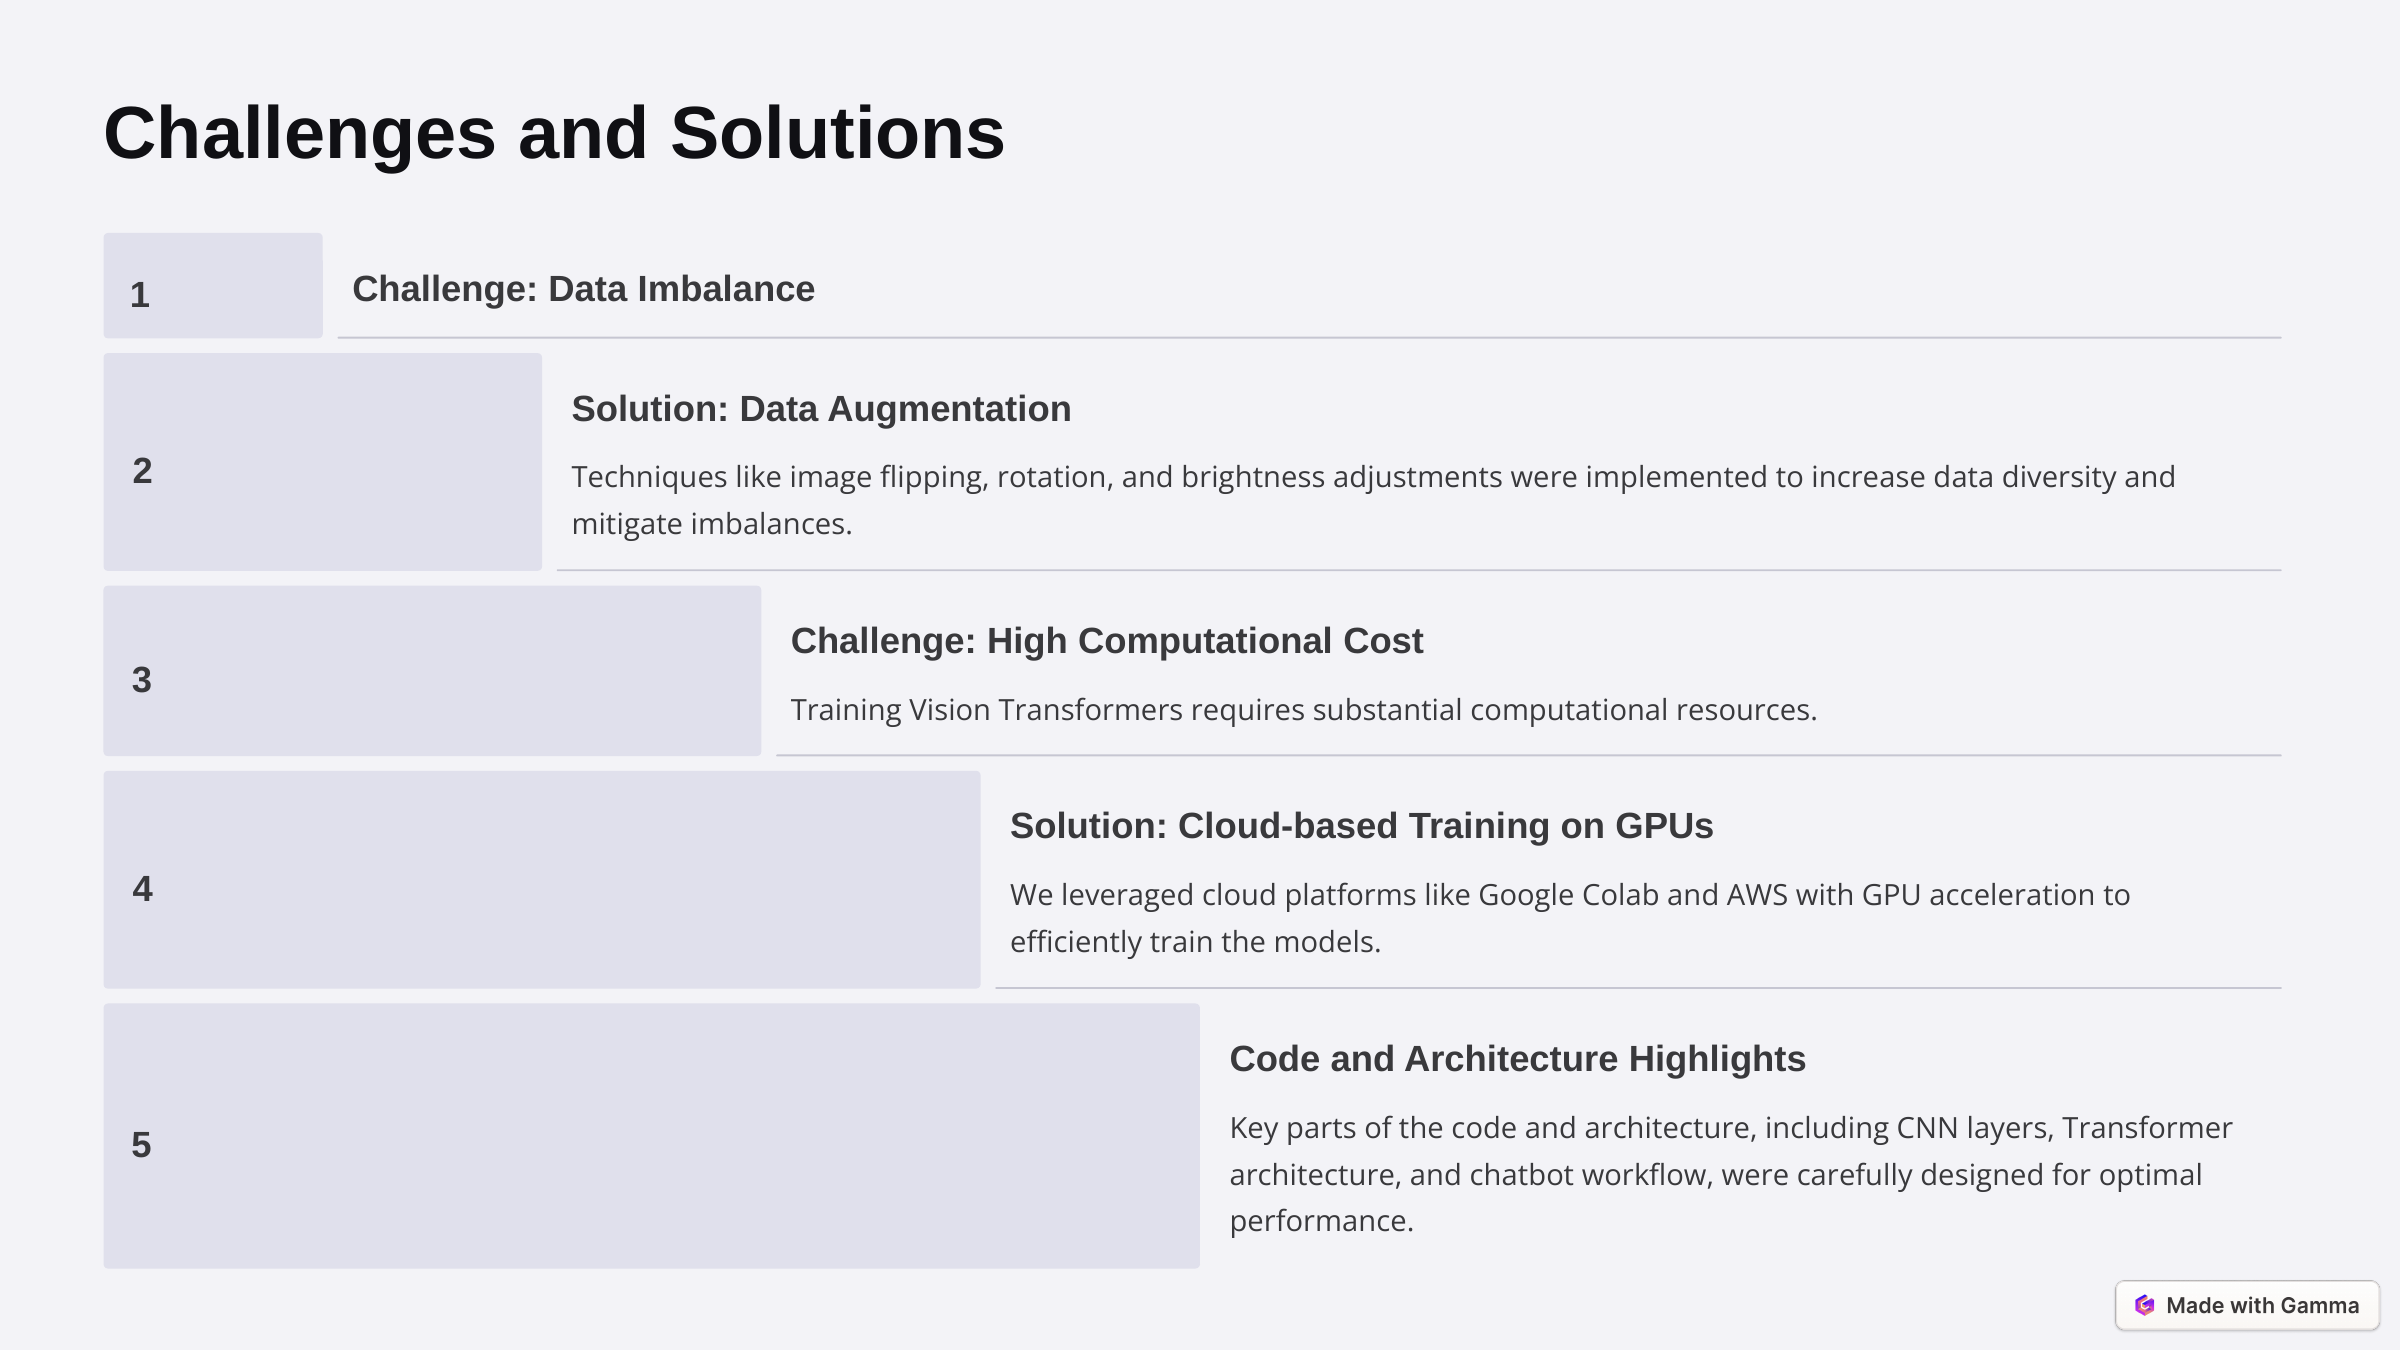

Challenges and Solutions

1
Challenge: Data Imbalance

Solution: Data Augmentation
2
Techniques like image flipping, rotation, and brightness adjustments were implemented to increase data diversity and mitigate imbalances.

Challenge: High Computational Cost
3
Training Vision Transformers requires substantial computational resources.

Solution: Cloud-based Training on GPUs
4
We leveraged cloud platforms like Google Colab and AWS with GPU acceleration to efficiently train the models.

Code and Architecture Highlights
Key parts of the code and architecture, including CNN layers, Transformer architecture, and chatbot workflow, were carefully designed for optimal performance.
5